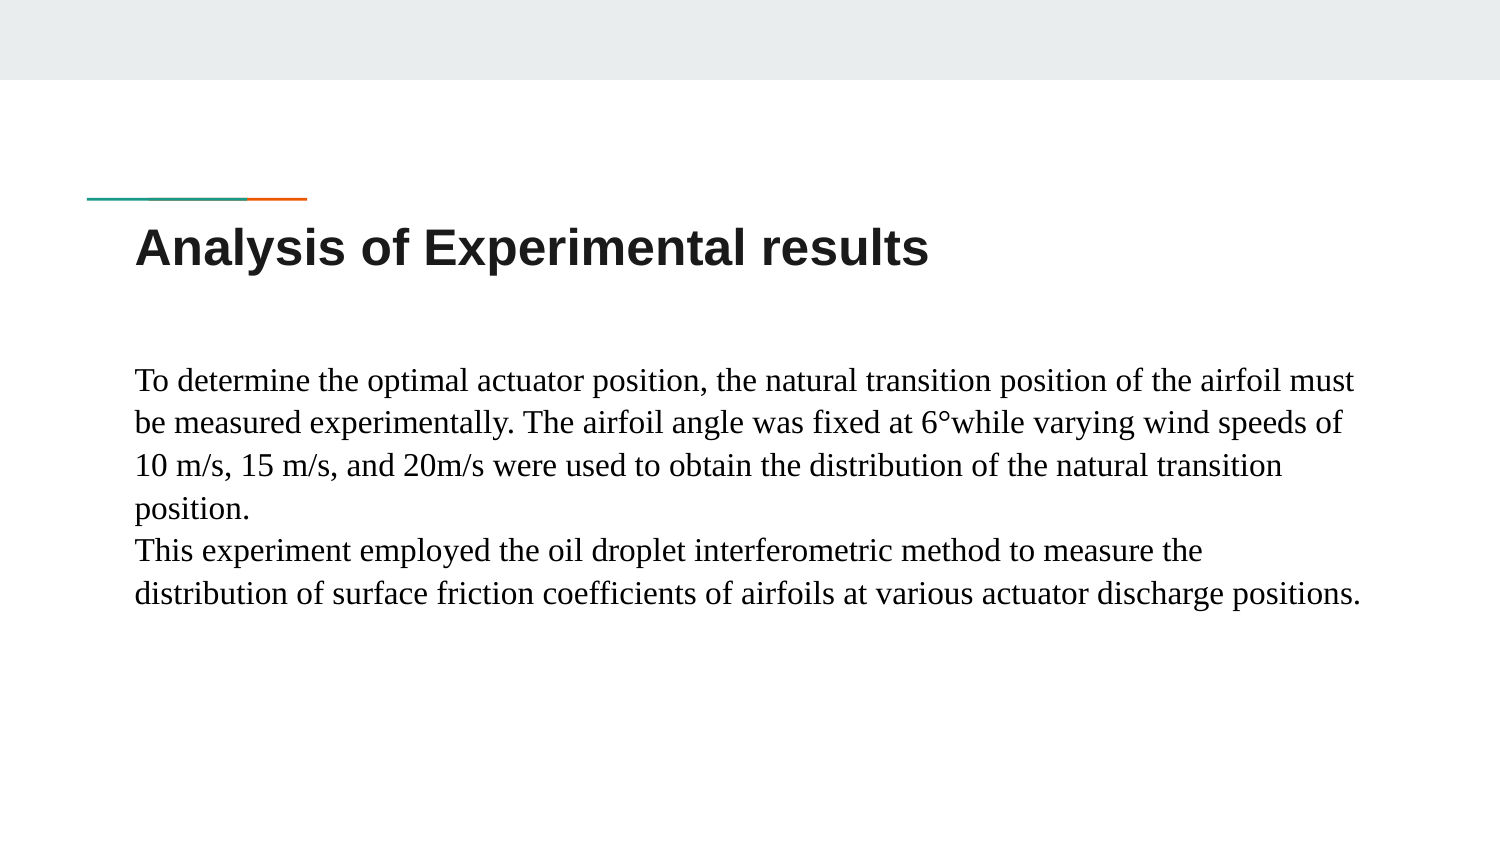

# Analysis of Experimental results
To determine the optimal actuator position, the natural transition position of the airfoil must be measured experimentally. The airfoil angle was fixed at 6°while varying wind speeds of 10 m/s, 15 m/s, and 20m/s were used to obtain the distribution of the natural transition position.
This experiment employed the oil droplet interferometric method to measure the distribution of surface friction coefficients of airfoils at various actuator discharge positions.